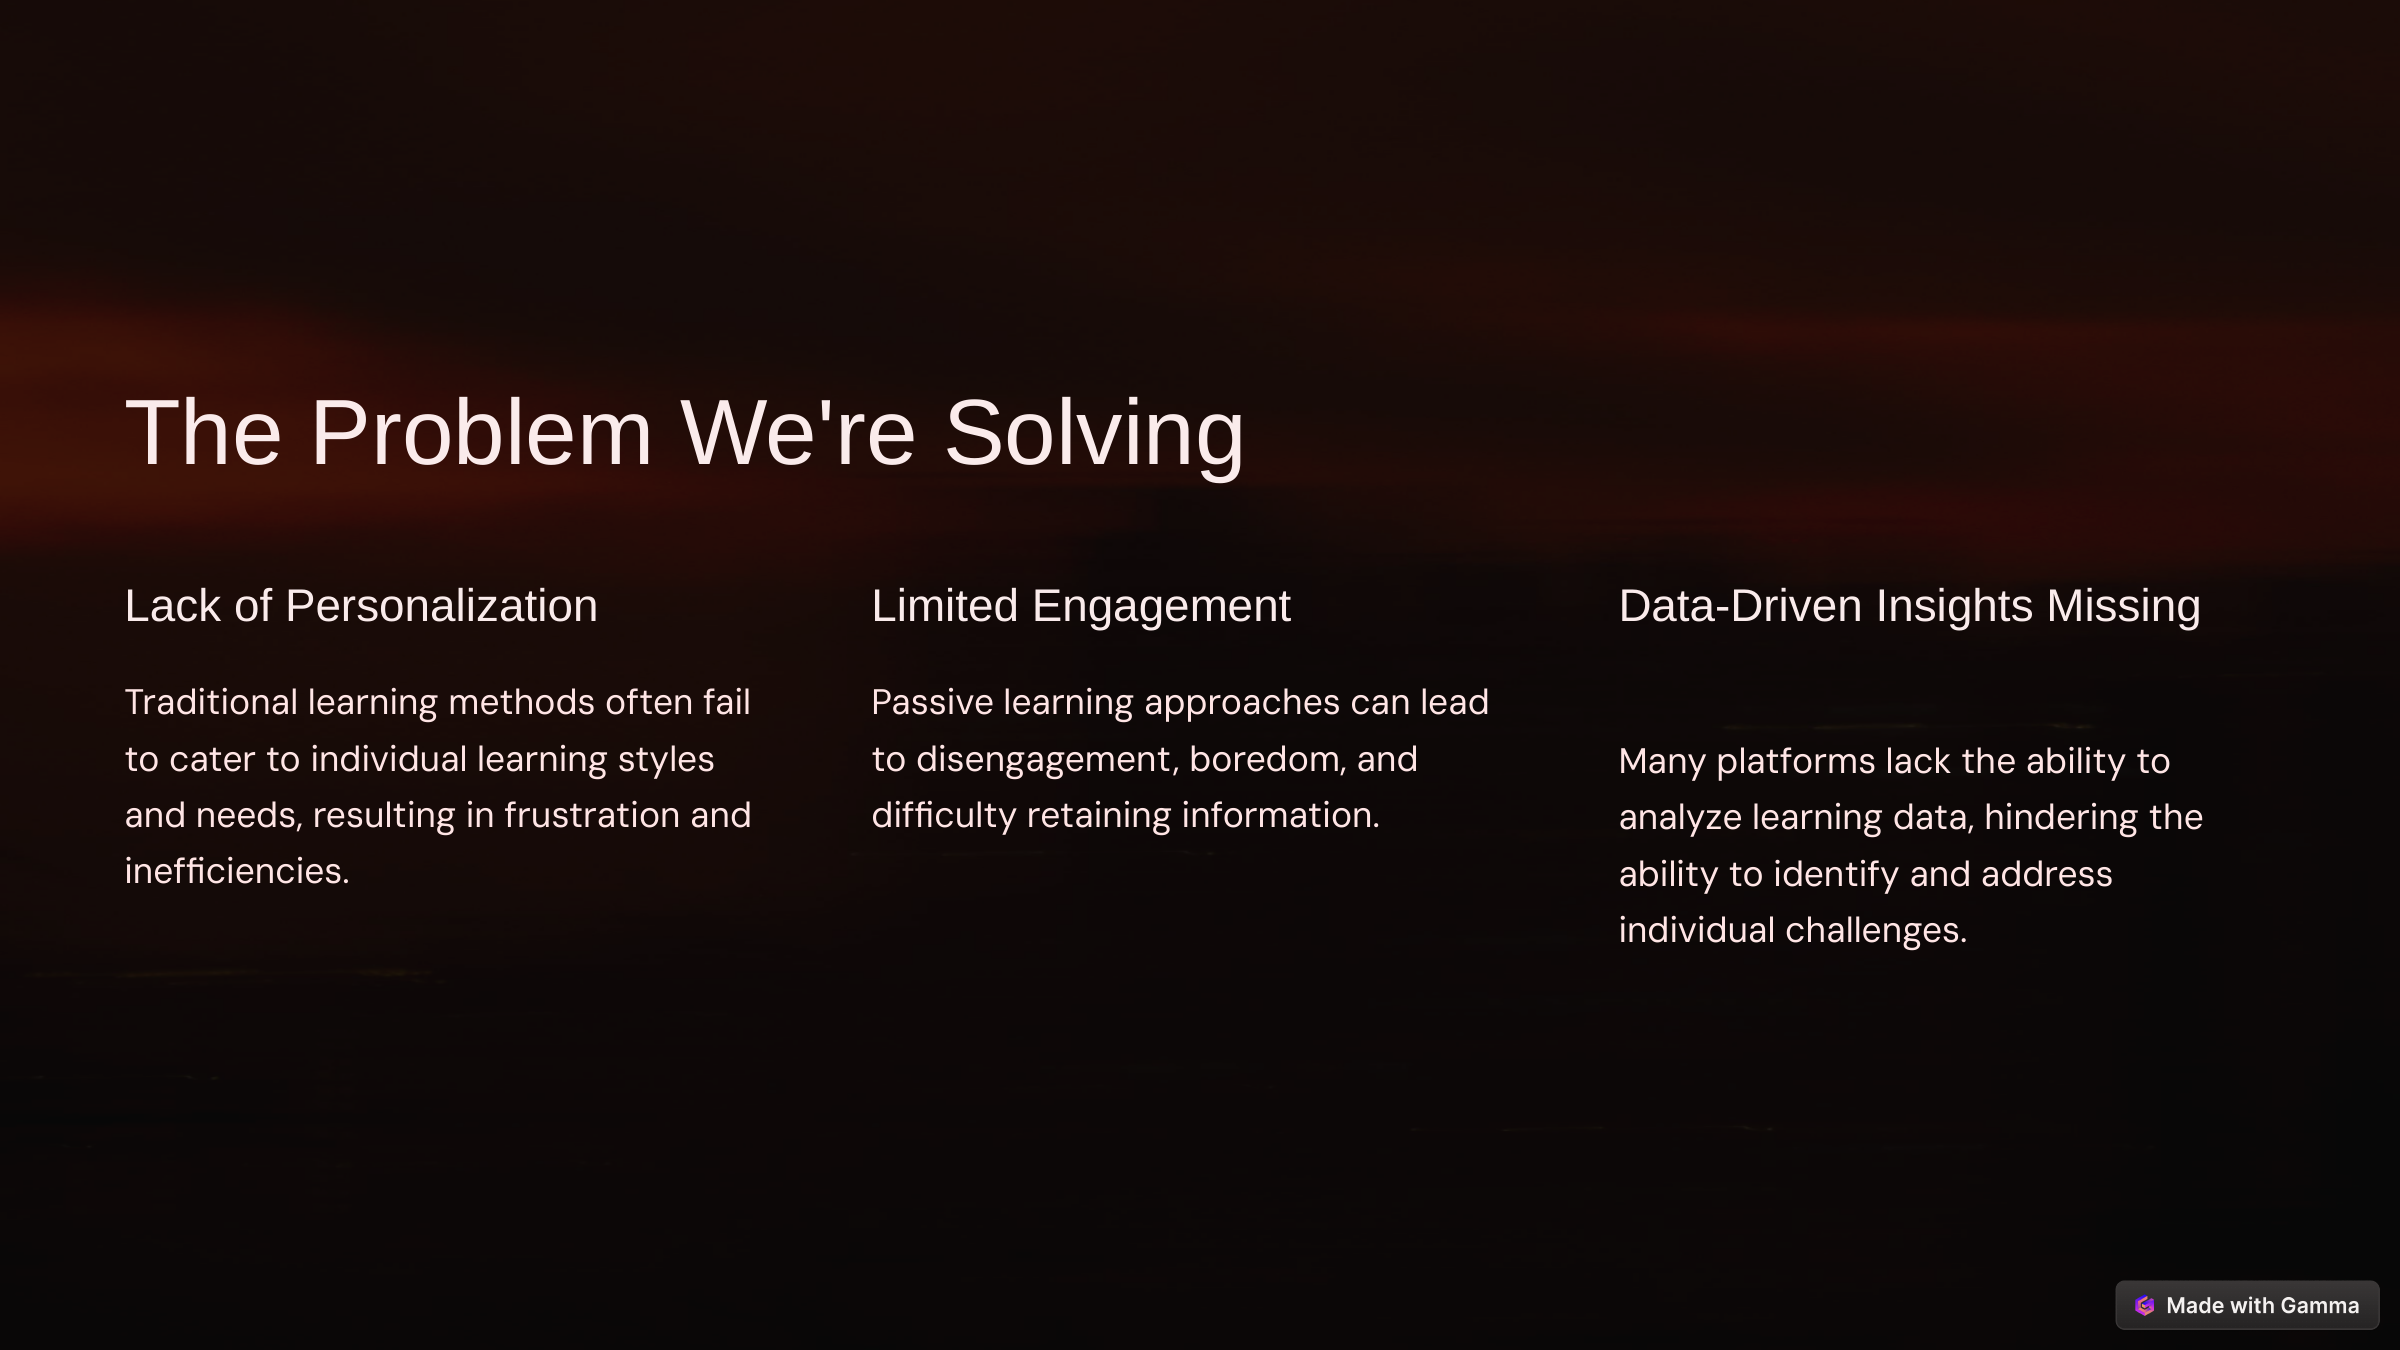

The Problem We're Solving
Lack of Personalization
Limited Engagement
Data-Driven Insights Missing
Traditional learning methods often fail to cater to individual learning styles and needs, resulting in frustration and inefficiencies.
Passive learning approaches can lead to disengagement, boredom, and difficulty retaining information.
Many platforms lack the ability to analyze learning data, hindering the ability to identify and address individual challenges.